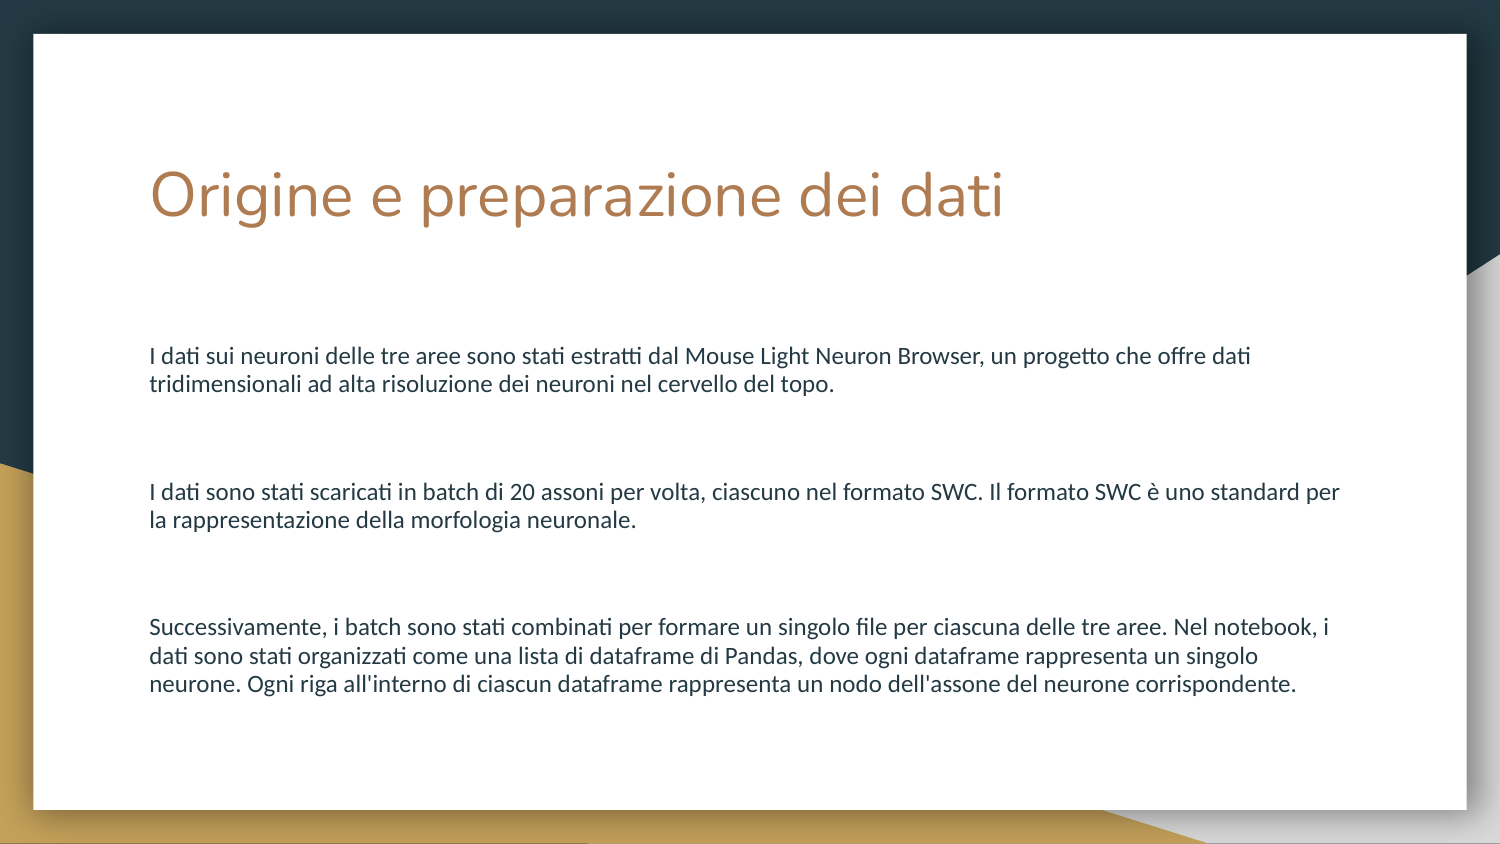

# Origine e preparazione dei dati
I dati sui neuroni delle tre aree sono stati estratti dal Mouse Light Neuron Browser, un progetto che offre dati tridimensionali ad alta risoluzione dei neuroni nel cervello del topo.

I dati sono stati scaricati in batch di 20 assoni per volta, ciascuno nel formato SWC. Il formato SWC è uno standard per la rappresentazione della morfologia neuronale.

Successivamente, i batch sono stati combinati per formare un singolo file per ciascuna delle tre aree. Nel notebook, i dati sono stati organizzati come una lista di dataframe di Pandas, dove ogni dataframe rappresenta un singolo neurone. Ogni riga all'interno di ciascun dataframe rappresenta un nodo dell'assone del neurone corrispondente.